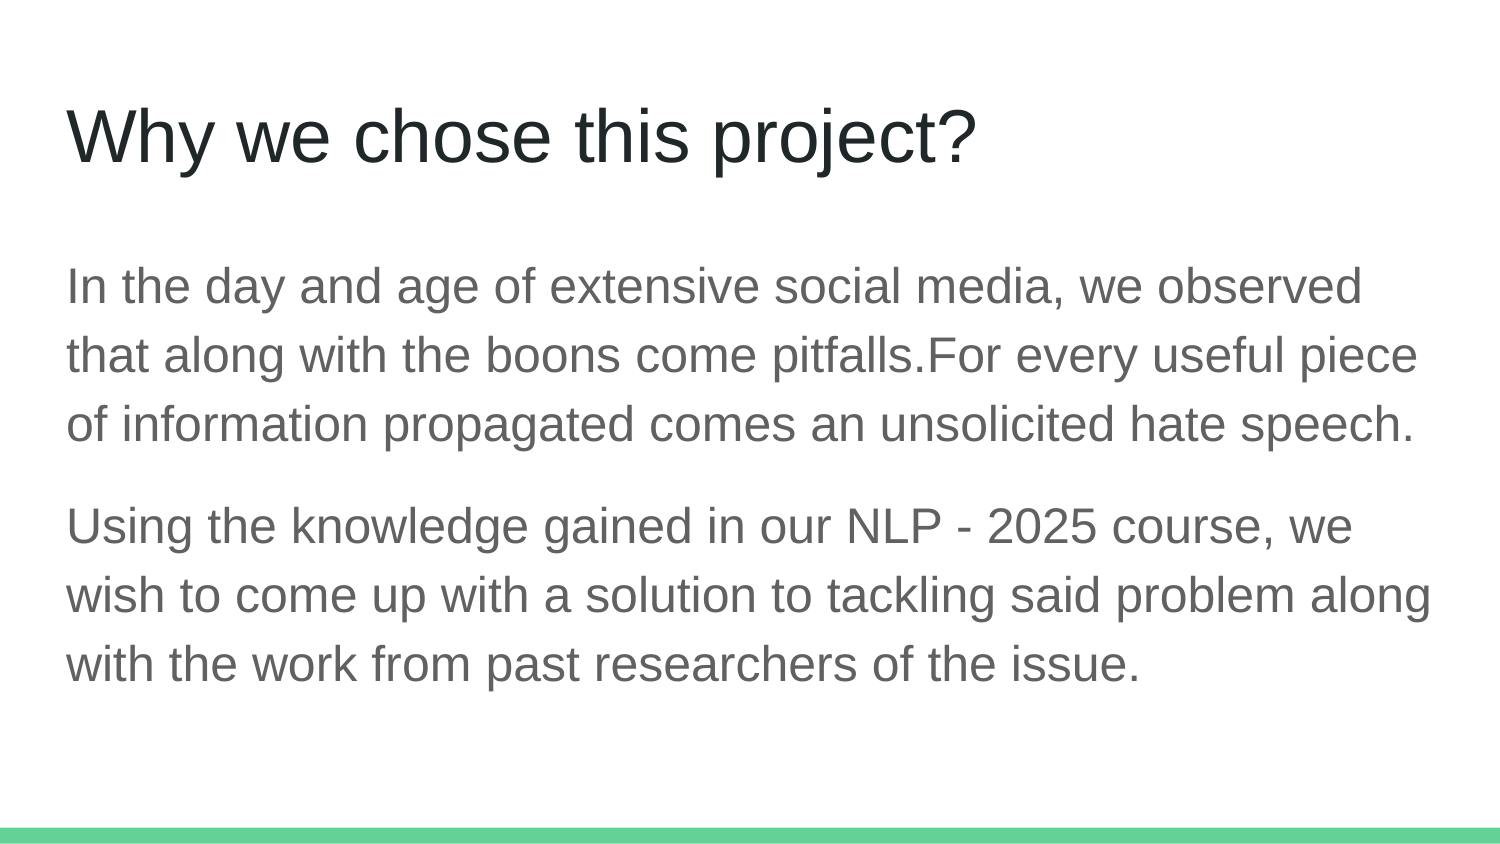

# Why we chose this project?
In the day and age of extensive social media, we observed that along with the boons come pitfalls.For every useful piece of information propagated comes an unsolicited hate speech.
Using the knowledge gained in our NLP - 2025 course, we wish to come up with a solution to tackling said problem along with the work from past researchers of the issue.